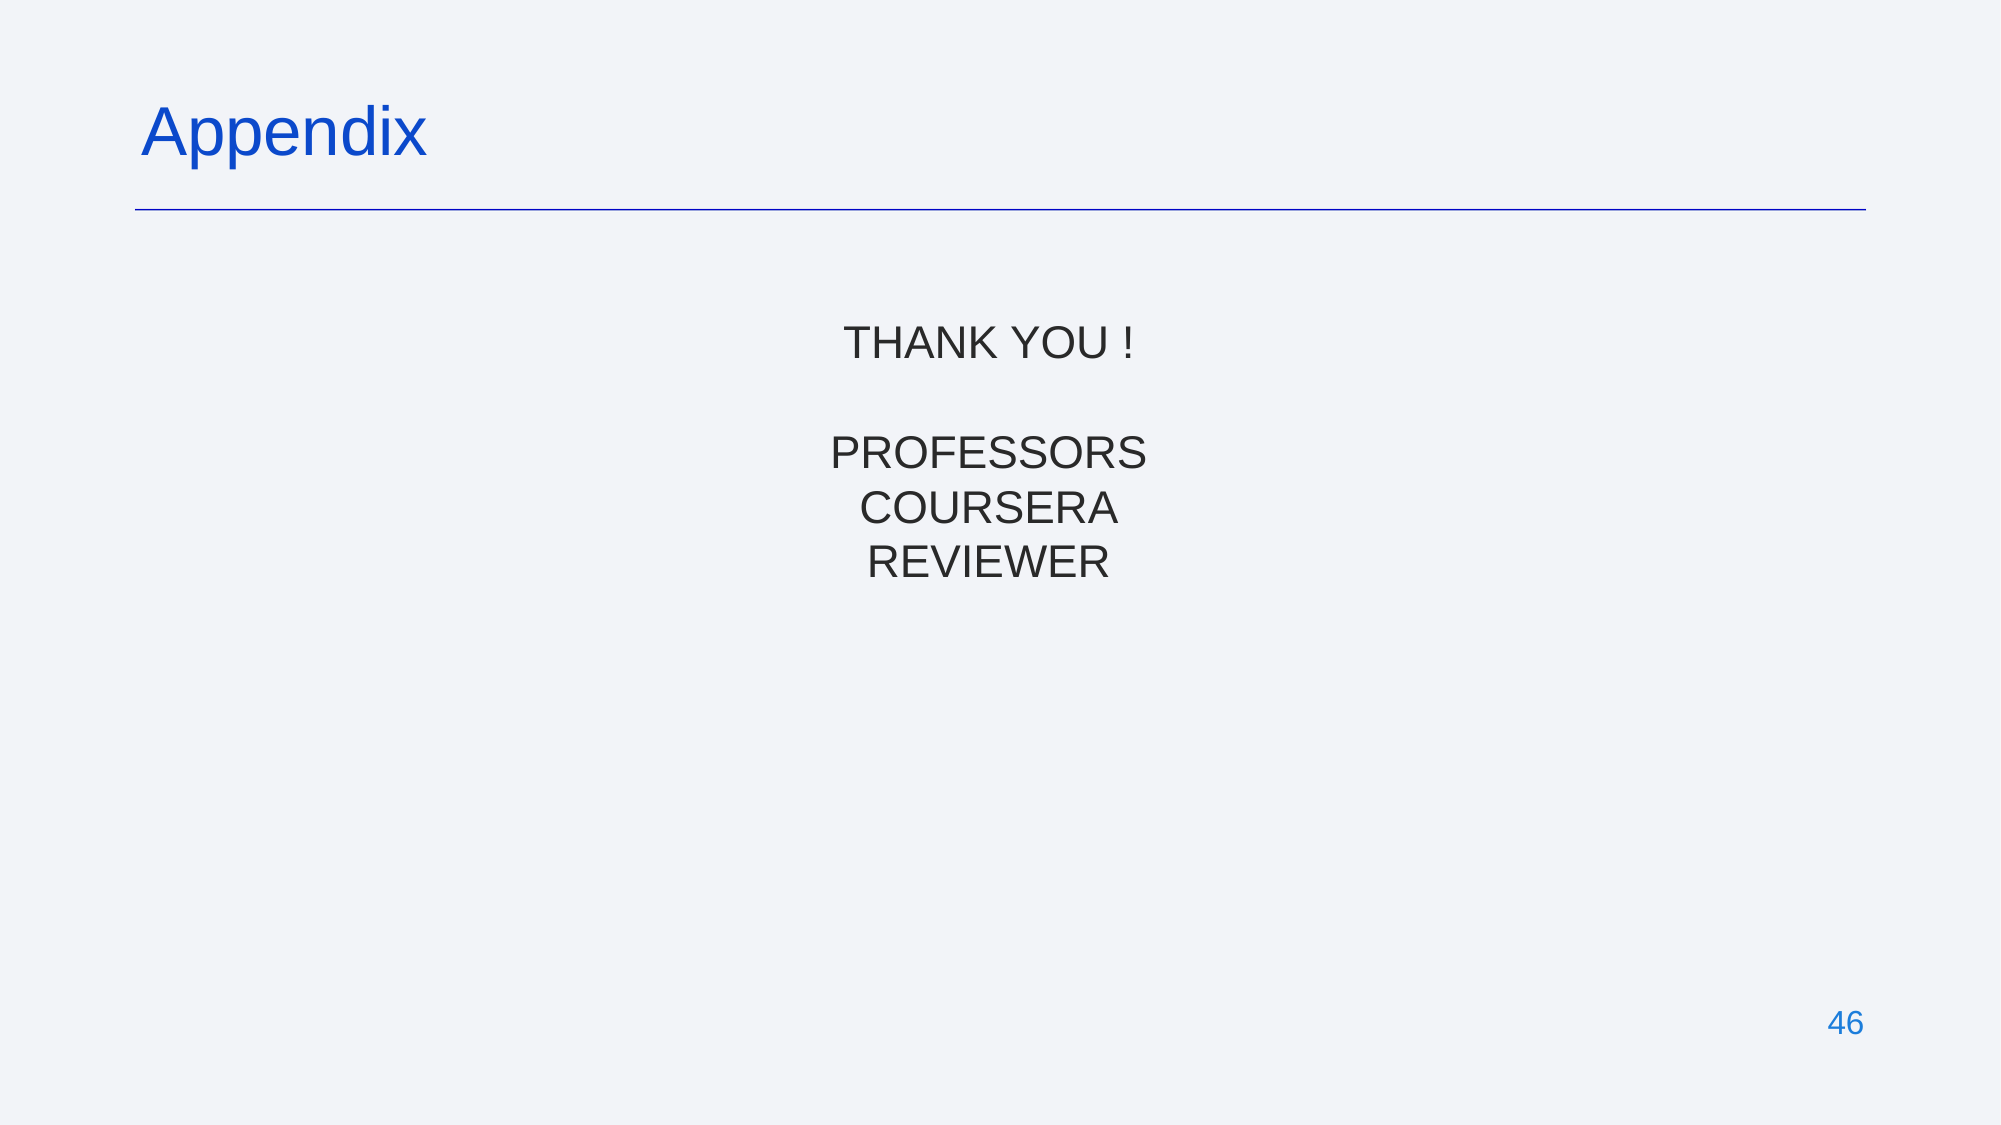

Appendix
THANK YOU !

PROFESSORS
COURSERA
REVIEWER
46